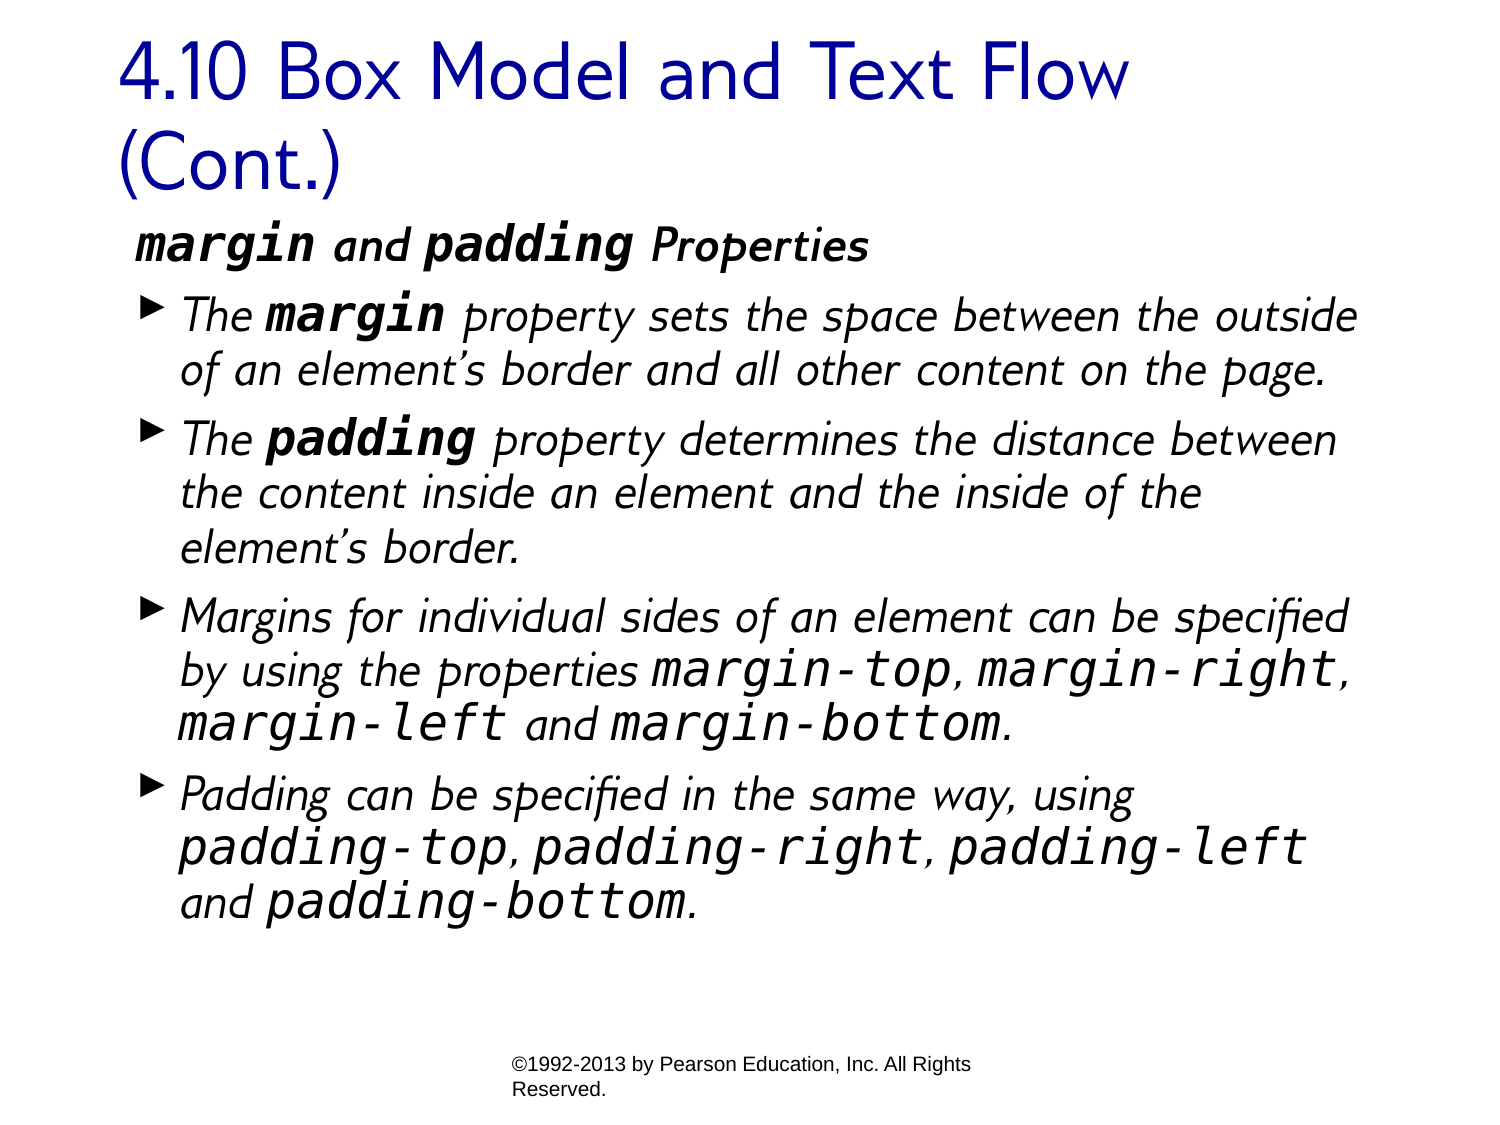

# 4.10 Box Model and Text Flow (Cont.)
margin and padding Properties
The margin property sets the space between the outside of an element’s border and all other content on the page.
The padding property determines the distance between the content inside an element and the inside of the element’s border.
Margins for individual sides of an element can be specified by using the properties margin-top, margin-right, margin-left and margin-bottom.
Padding can be specified in the same way, using padding-top, padding-right, padding-left and padding-bottom.
©1992-2013 by Pearson Education, Inc. All Rights Reserved.